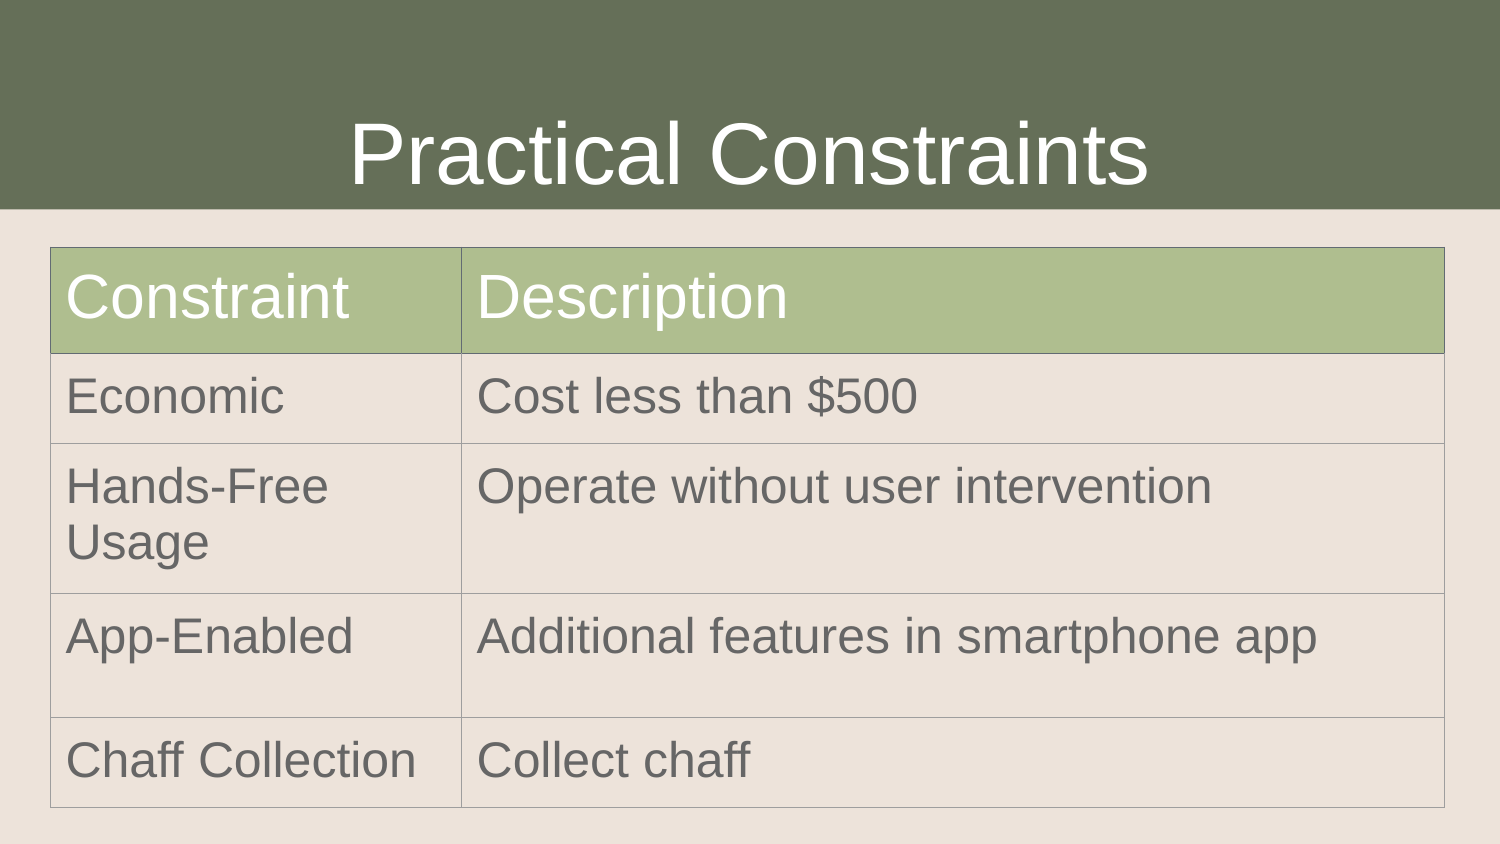

# Practical Constraints
| Constraint | Description |
| --- | --- |
| Economic | Cost less than $500 |
| Hands-Free Usage | Operate without user intervention |
| App-Enabled | Additional features in smartphone app |
| Chaff Collection | Collect chaff |